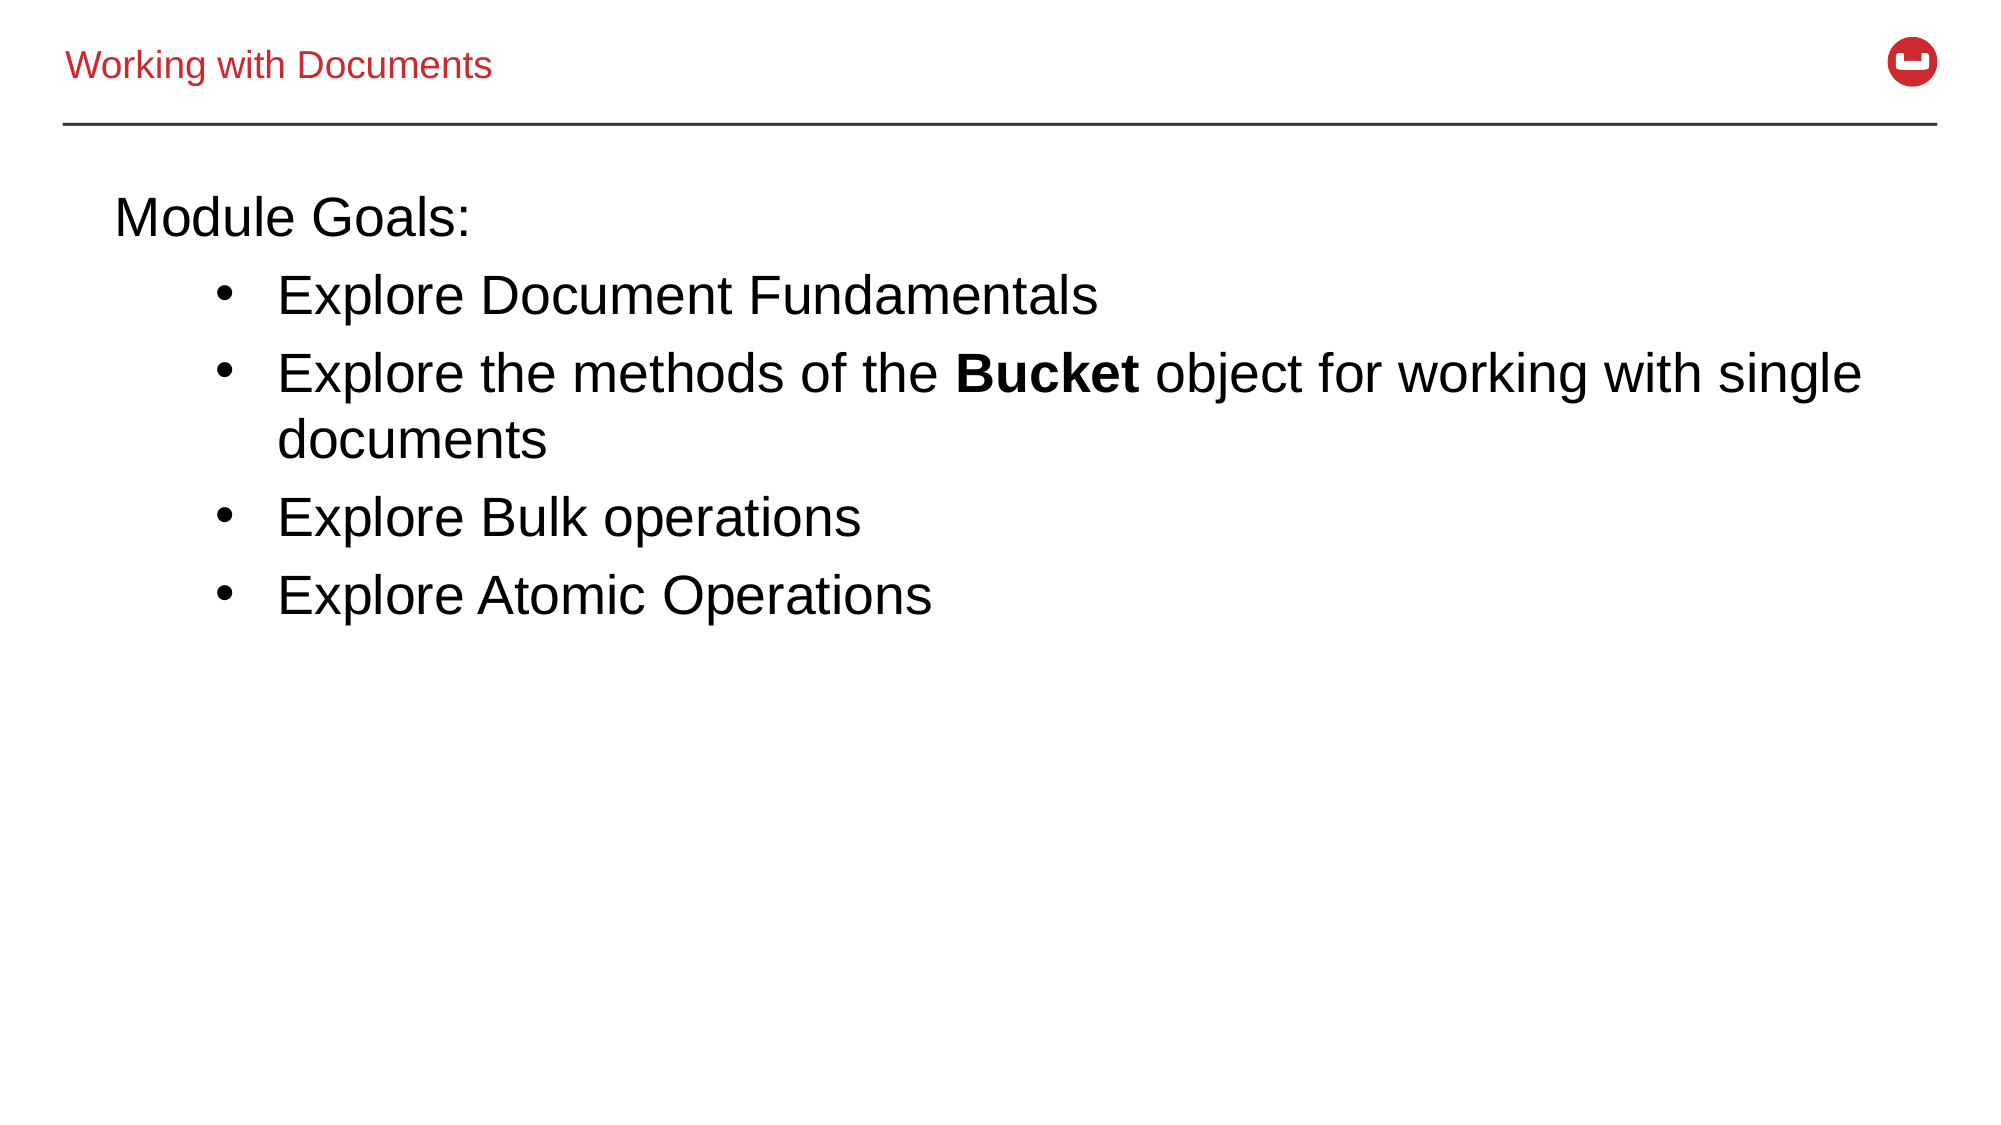

# Working with Documents
Module Goals:
Explore Document Fundamentals
Explore the methods of the Bucket object for working with single documents
Explore Bulk operations
Explore Atomic Operations